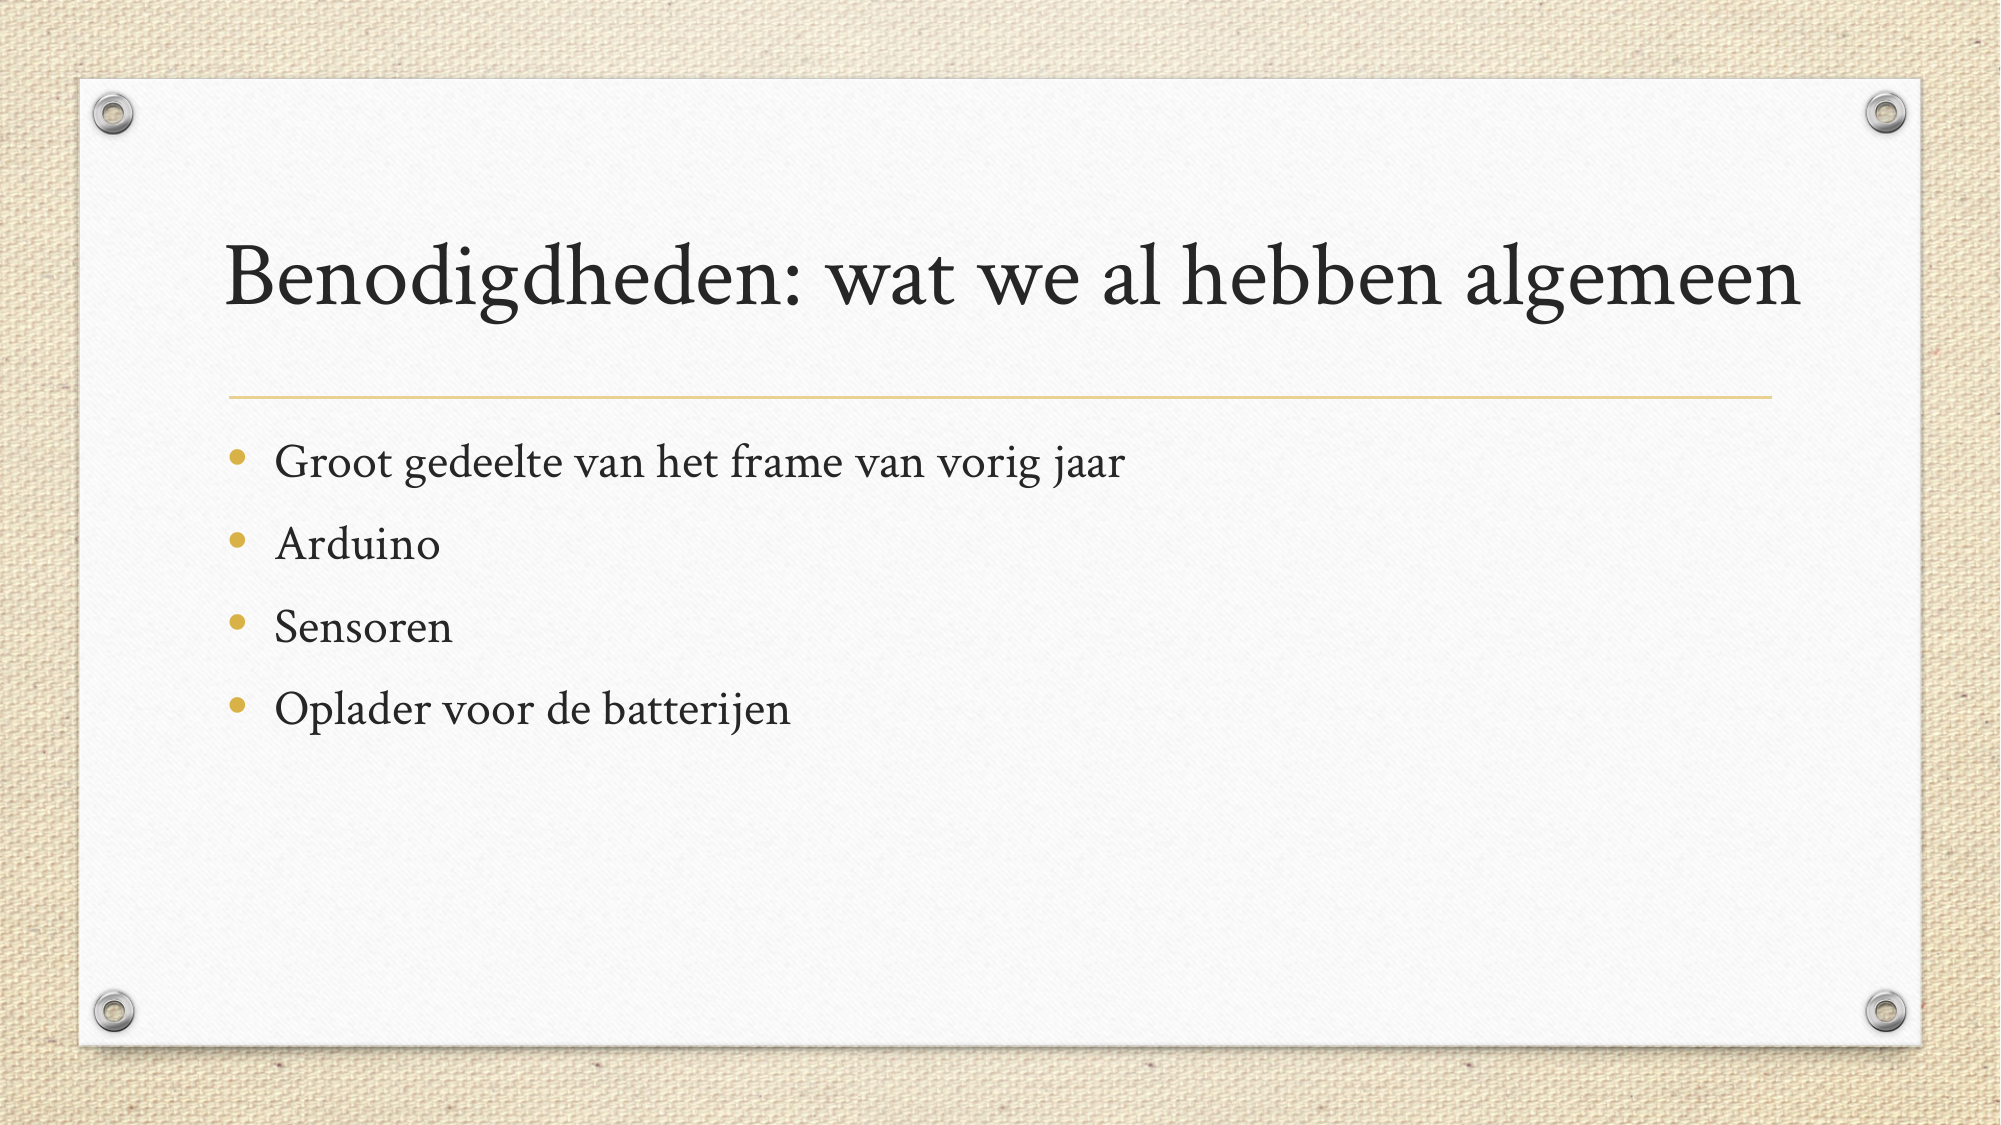

# Benodigdheden: wat we al hebben algemeen
Groot gedeelte van het frame van vorig jaar
Arduino
Sensoren
Oplader voor de batterijen